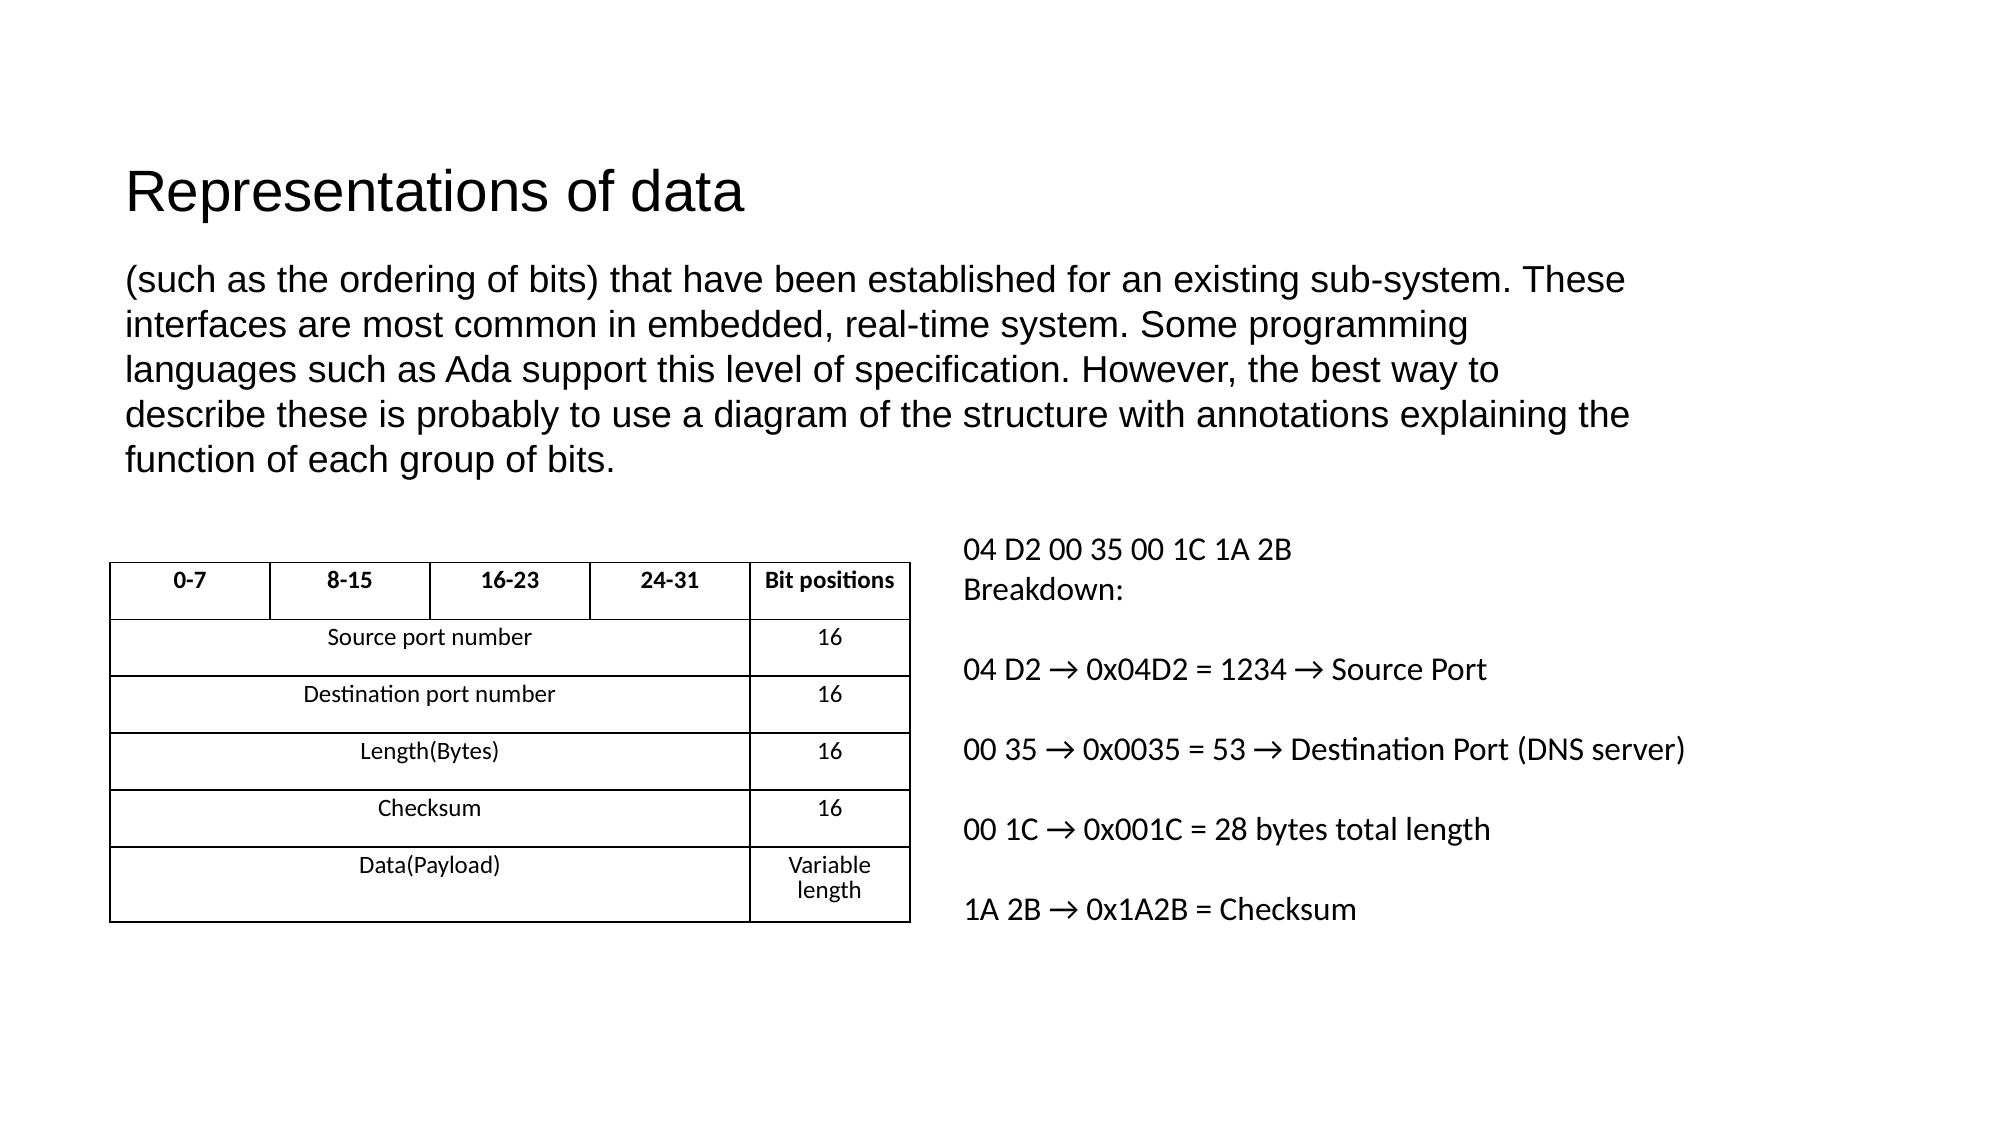

Representations of data
(such as the ordering of bits) that have been established for an existing sub-system. These interfaces are most common in embedded, real-time system. Some programming languages such as Ada support this level of specification. However, the best way to describe these is probably to use a diagram of the structure with annotations explaining the function of each group of bits.
04 D2 00 35 00 1C 1A 2B
Breakdown:

04 D2 → 0x04D2 = 1234 → Source Port

00 35 → 0x0035 = 53 → Destination Port (DNS server)

00 1C → 0x001C = 28 bytes total length

1A 2B → 0x1A2B = Checksum
| 0-7 | 8-15 | 16-23 | 24-31 | Bit positions |
| --- | --- | --- | --- | --- |
| Source port number |  |  |  | 16 |
| Destination port number |  |  |  | 16 |
| Length(Bytes) |  |  |  | 16 |
| Checksum |  |  |  | 16 |
| Data(Payload) |  |  |  | Variable length |